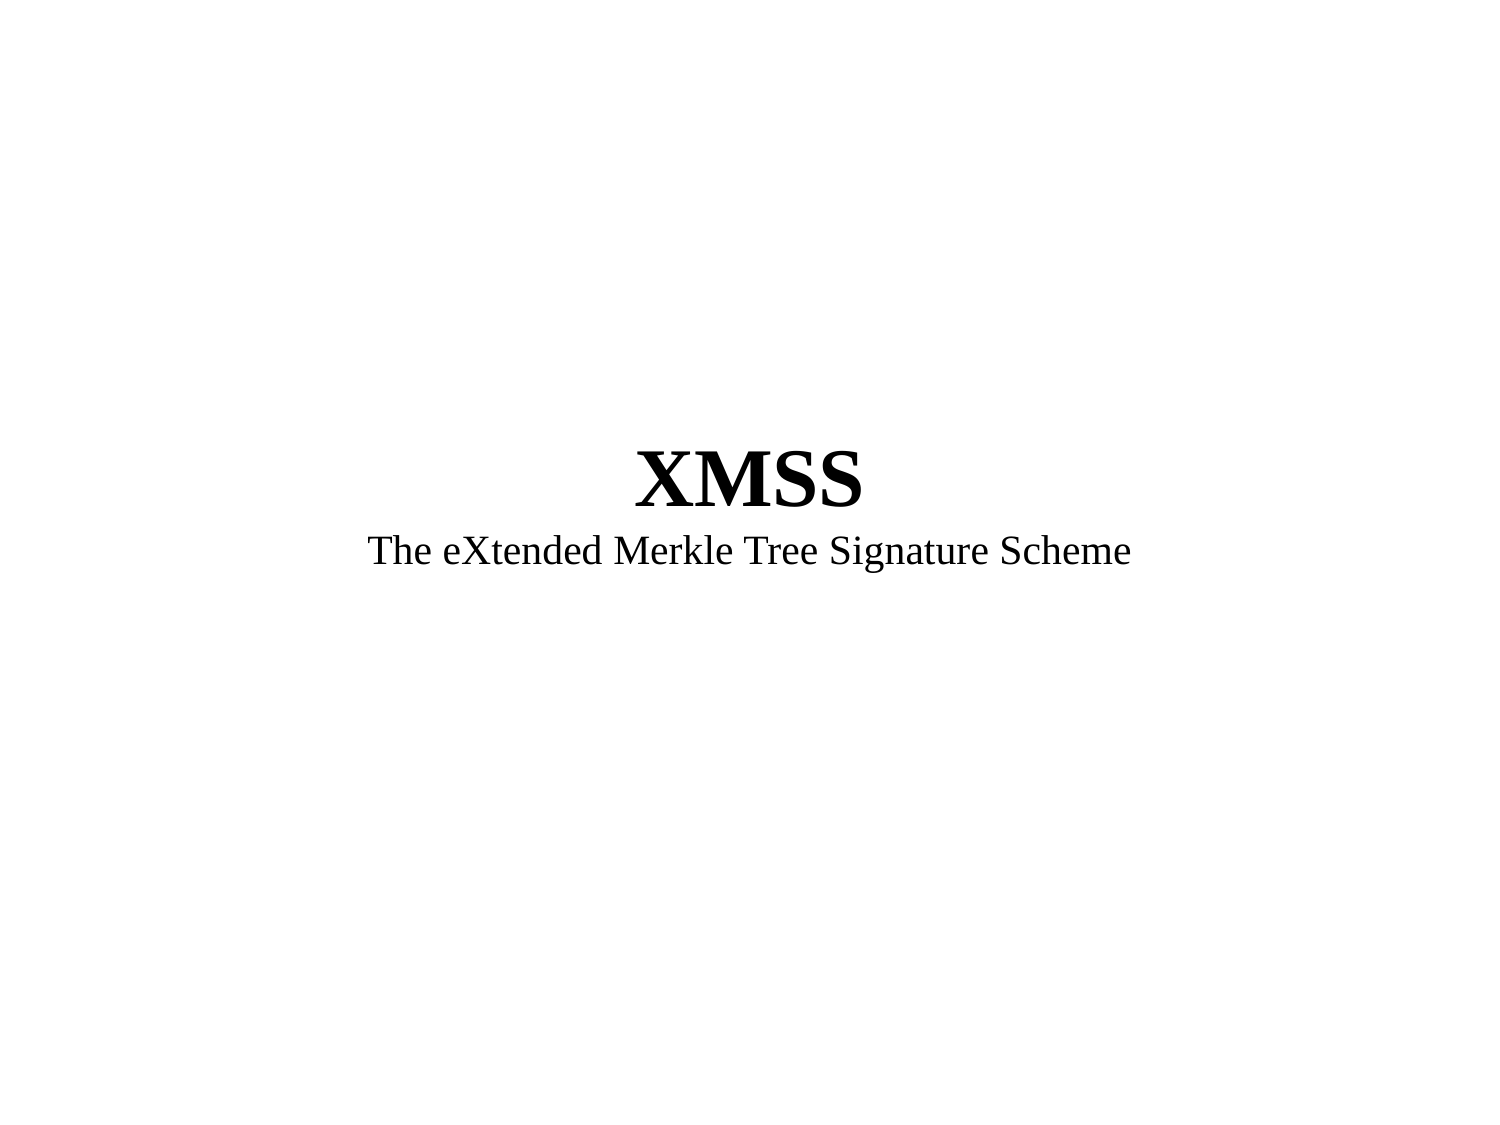

XMSS
The eXtended Merkle Tree Signature Scheme